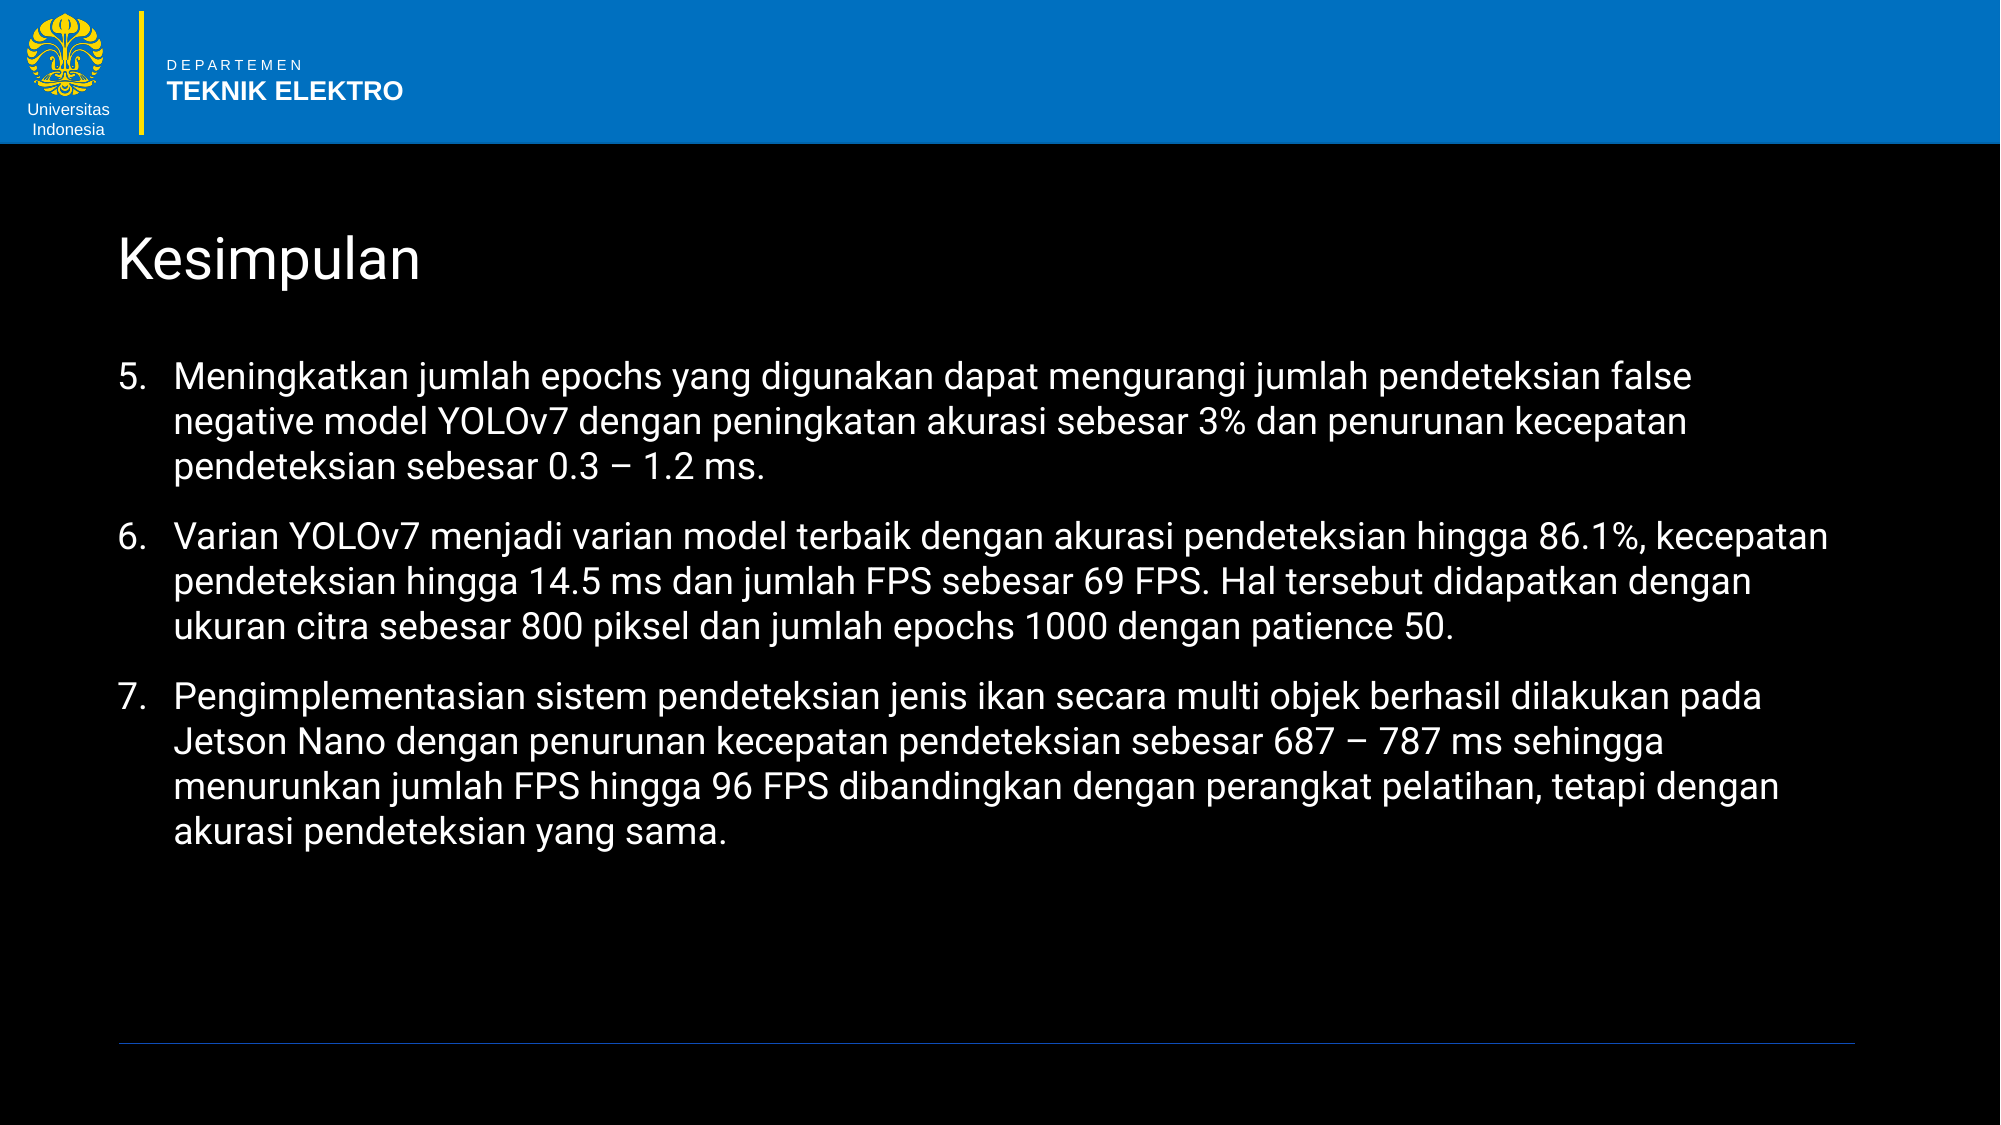

Kesimpulan
Meningkatkan jumlah epochs yang digunakan dapat mengurangi jumlah pendeteksian false negative model YOLOv7 dengan peningkatan akurasi sebesar 3% dan penurunan kecepatan pendeteksian sebesar 0.3 – 1.2 ms.
Varian YOLOv7 menjadi varian model terbaik dengan akurasi pendeteksian hingga 86.1%, kecepatan pendeteksian hingga 14.5 ms dan jumlah FPS sebesar 69 FPS. Hal tersebut didapatkan dengan ukuran citra sebesar 800 piksel dan jumlah epochs 1000 dengan patience 50.
Pengimplementasian sistem pendeteksian jenis ikan secara multi objek berhasil dilakukan pada Jetson Nano dengan penurunan kecepatan pendeteksian sebesar 687 – 787 ms sehingga menurunkan jumlah FPS hingga 96 FPS dibandingkan dengan perangkat pelatihan, tetapi dengan akurasi pendeteksian yang sama.